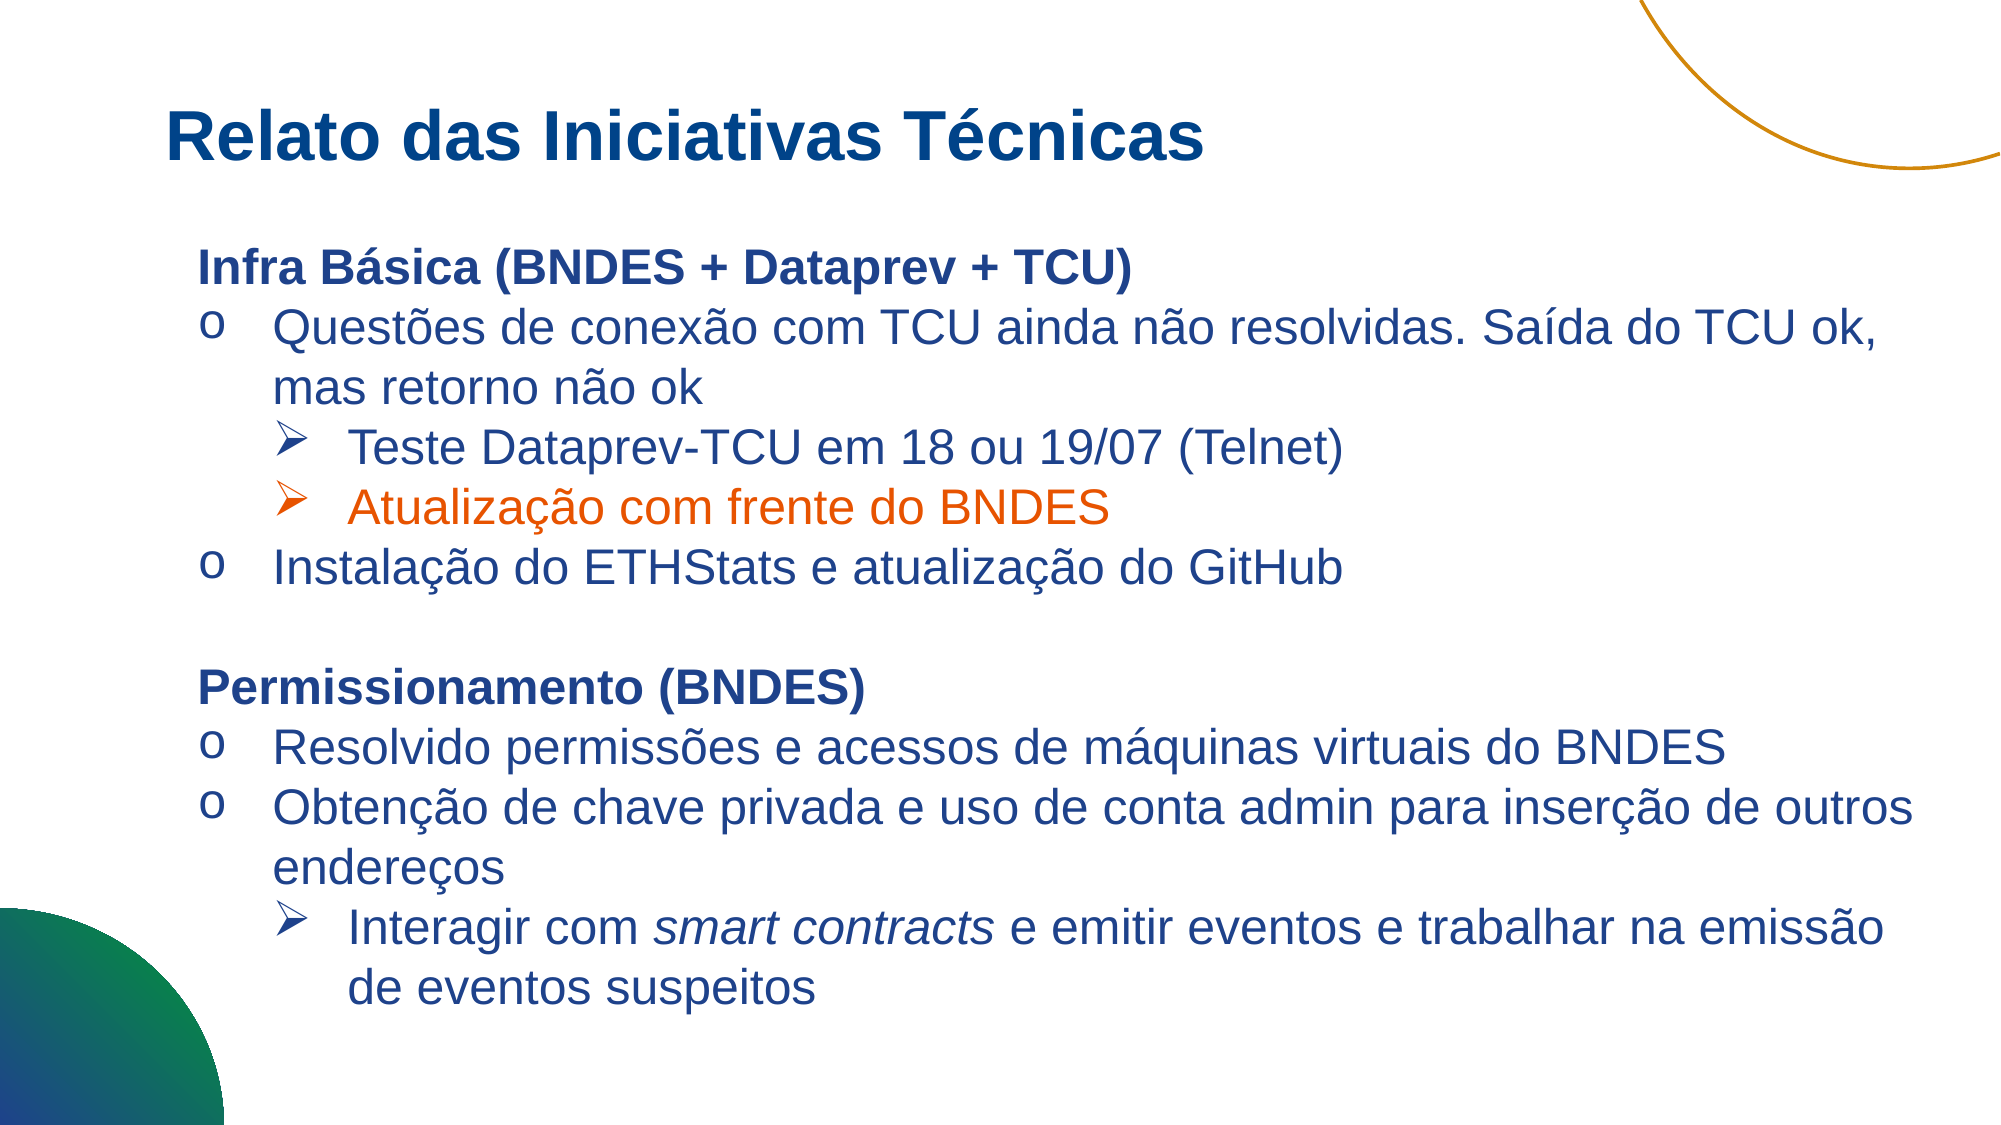

Relato das Iniciativas Técnicas
Infra Básica (BNDES + Dataprev + TCU)
Questões de conexão com TCU ainda não resolvidas. Saída do TCU ok, mas retorno não ok
Teste Dataprev-TCU em 18 ou 19/07 (Telnet)
Atualização com frente do BNDES
Instalação do ETHStats e atualização do GitHub

Permissionamento (BNDES)
Resolvido permissões e acessos de máquinas virtuais do BNDES
Obtenção de chave privada e uso de conta admin para inserção de outros endereços
Interagir com smart contracts e emitir eventos e trabalhar na emissão de eventos suspeitos